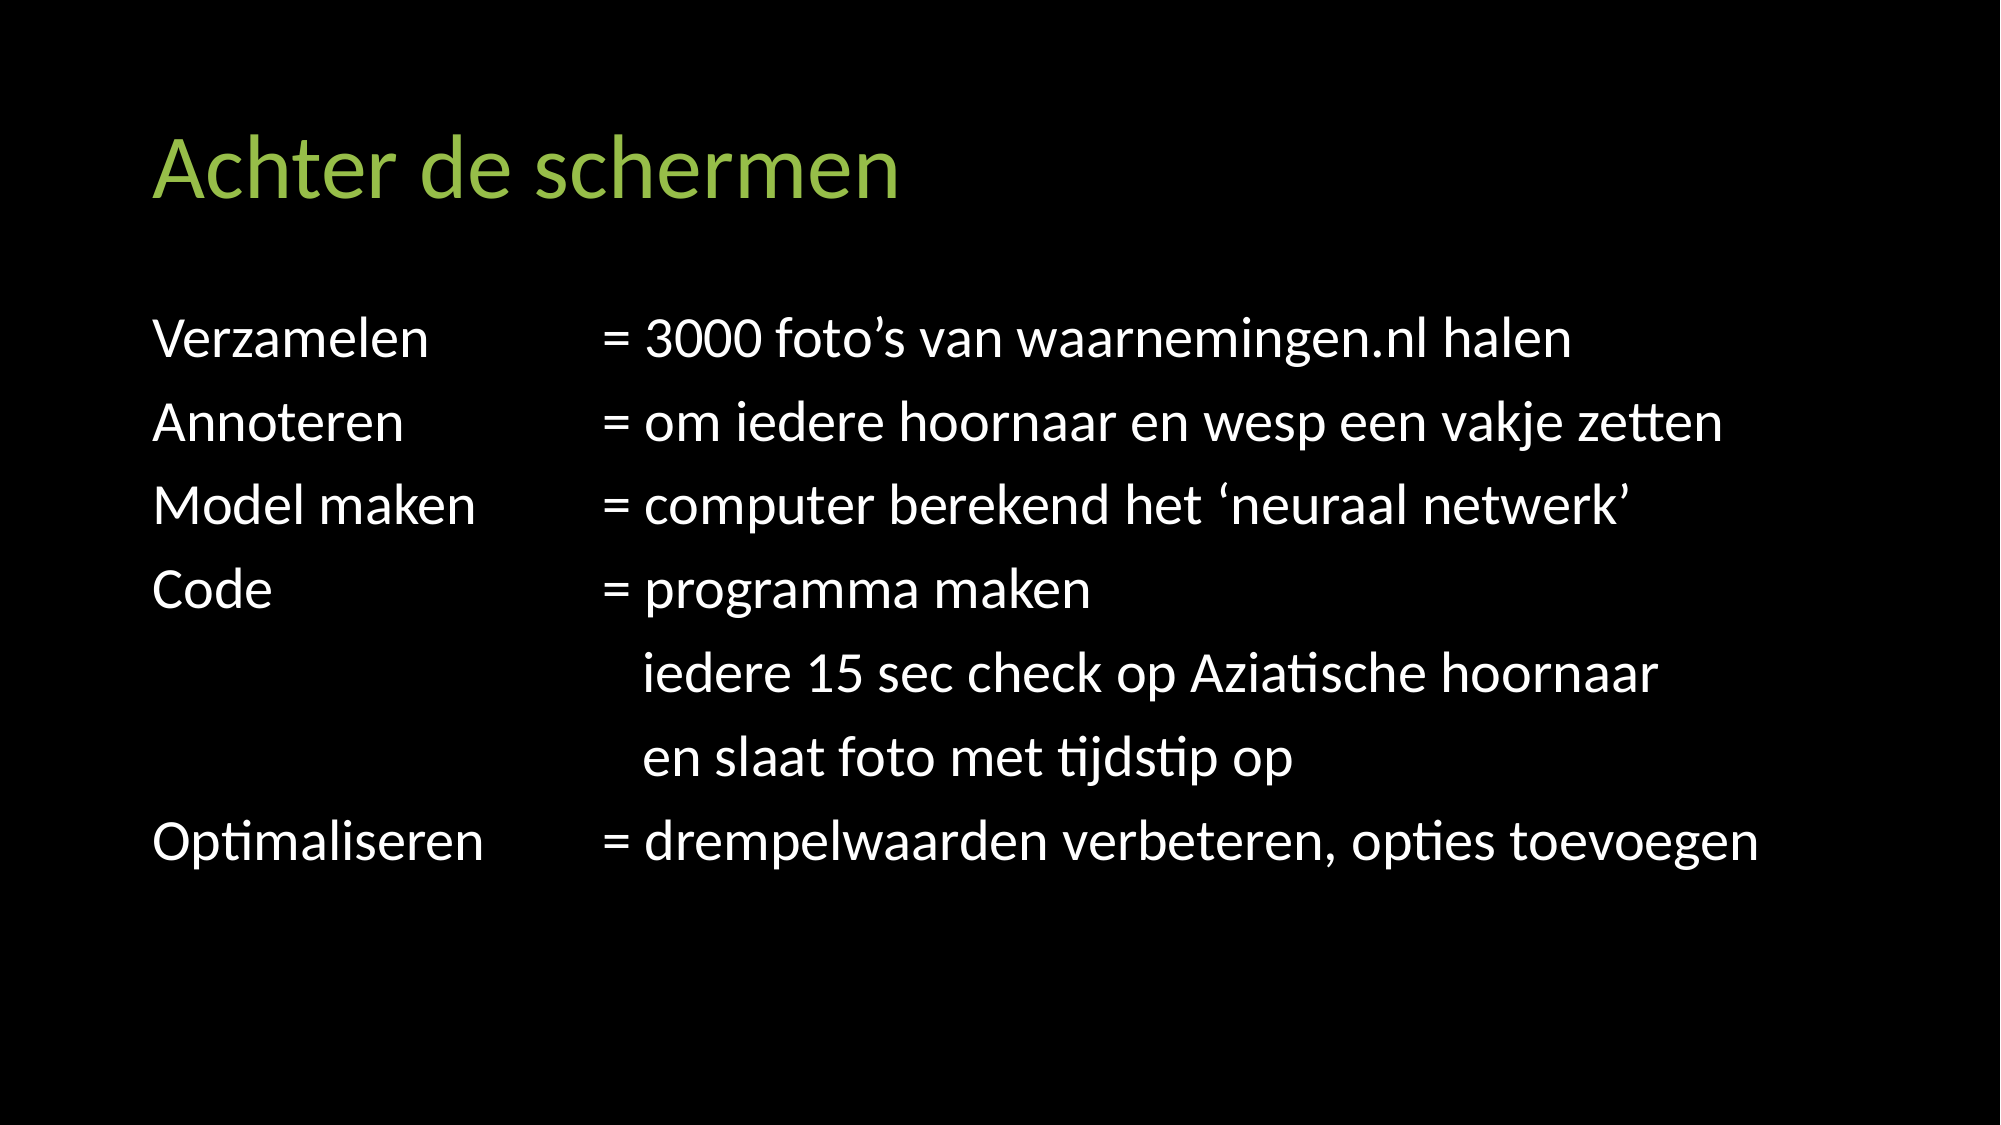

# Achter de schermen
Verzamelen 		= 3000 foto’s van waarnemingen.nl halen
Annoteren		= om iedere hoornaar en wesp een vakje zetten
Model maken 	= computer berekend het ‘neuraal netwerk’
Code	 		= programma maken
			   iedere 15 sec check op Aziatische hoornaar
			   en slaat foto met tijdstip op
Optimaliseren	= drempelwaarden verbeteren, opties toevoegen